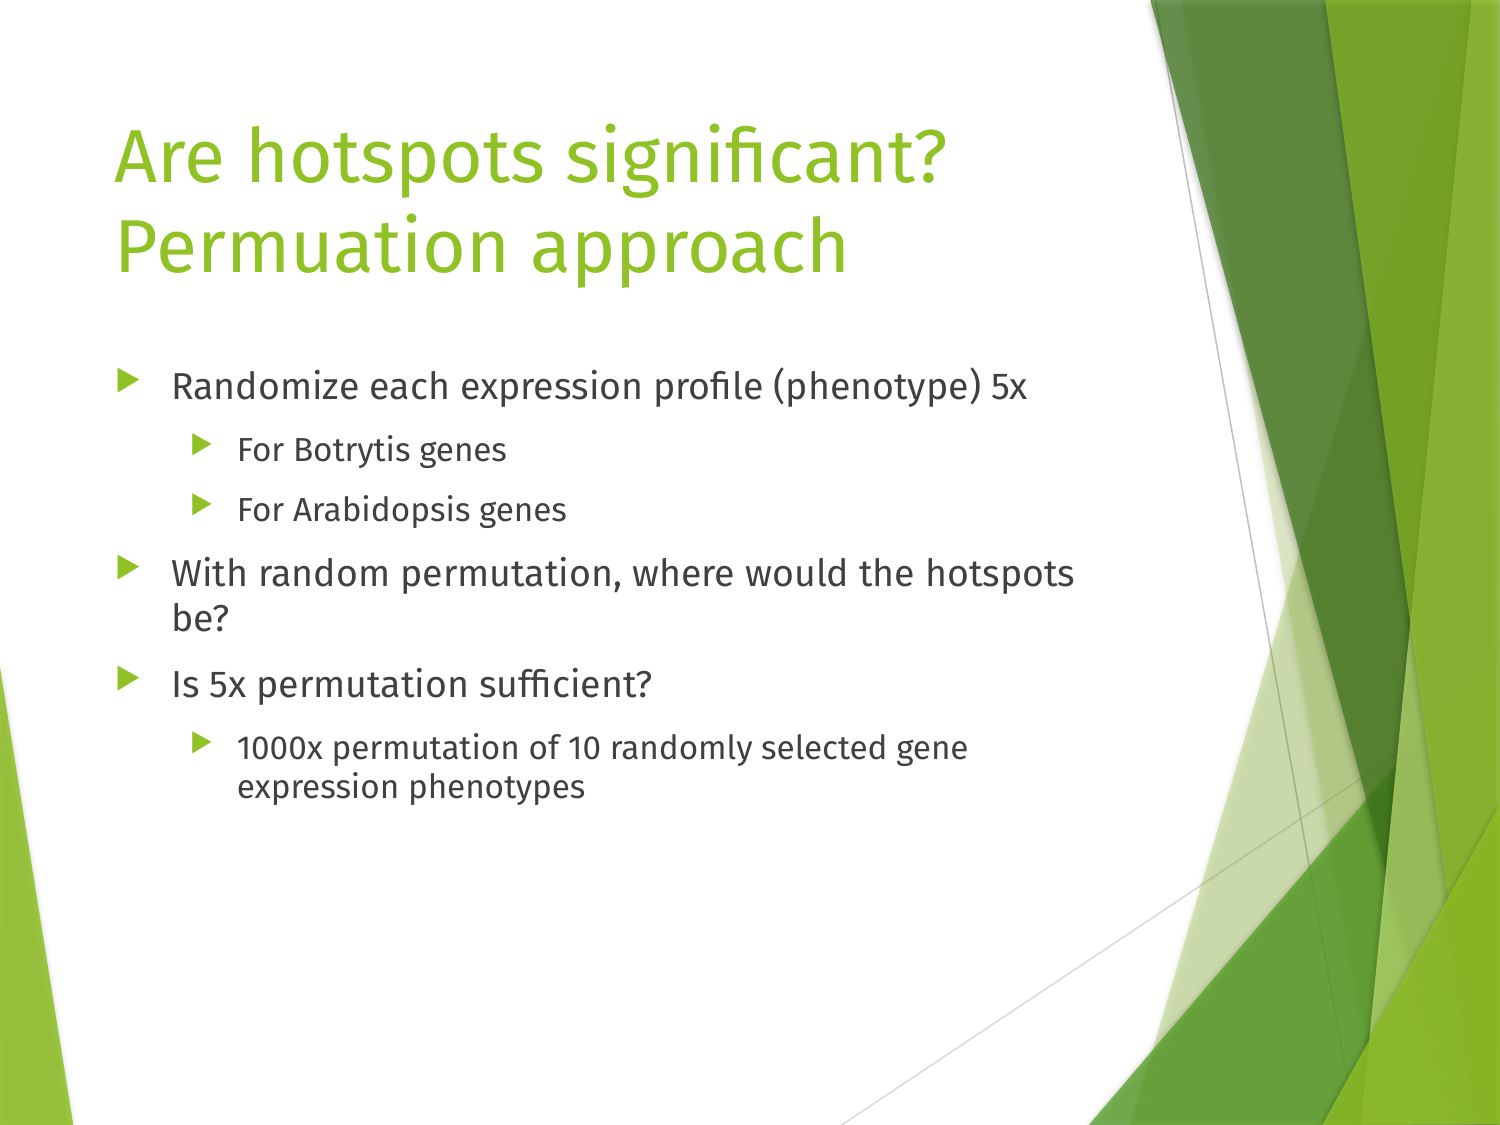

# Are hotspots significant? Permuation approach
Randomize each expression profile (phenotype) 5x
For Botrytis genes
For Arabidopsis genes
With random permutation, where would the hotspots be?
Is 5x permutation sufficient?
1000x permutation of 10 randomly selected gene expression phenotypes